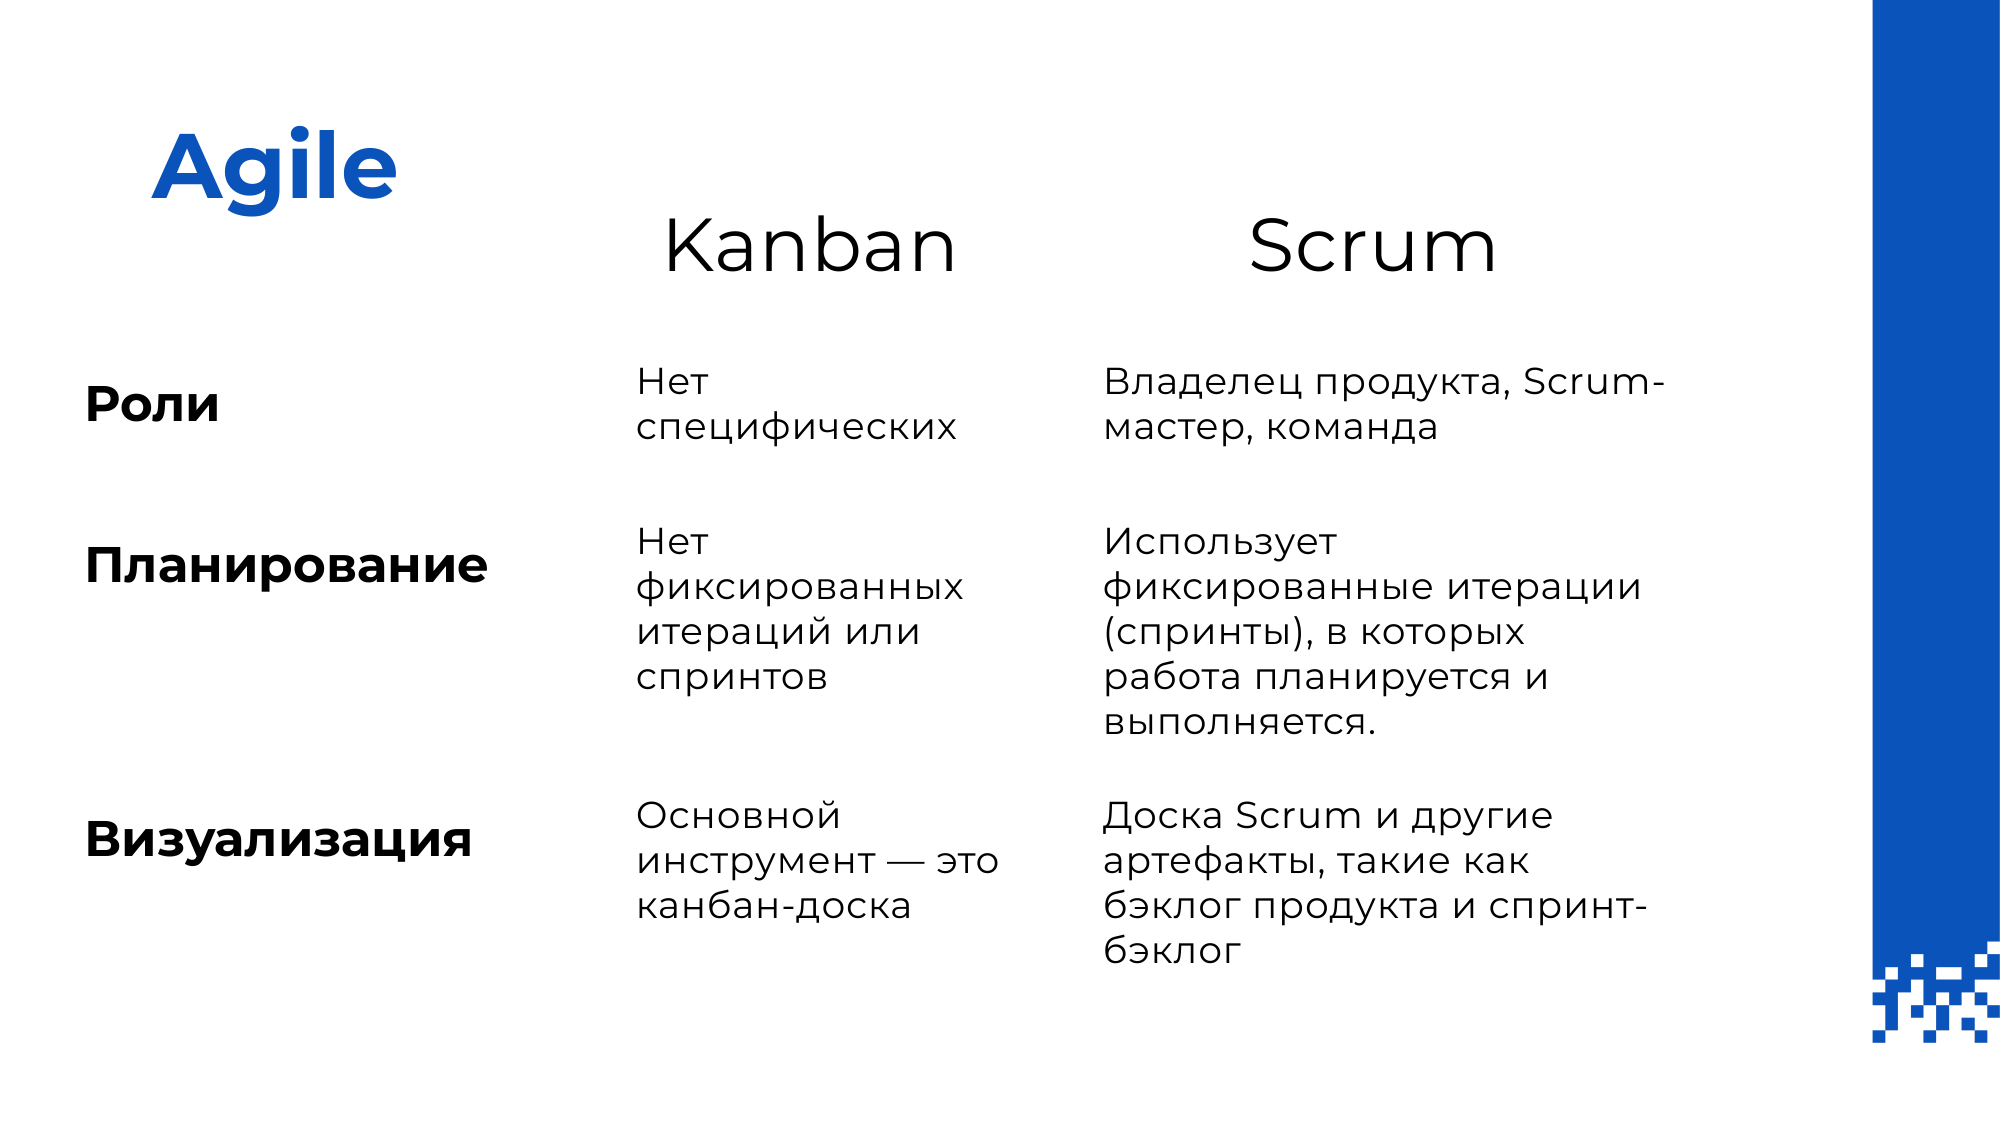

# Agile
Kanban
Scrum
Нет специфических
Владелец продукта, Scrum-мастер, команда
Роли
Нет фиксированных итераций или спринтов
Использует фиксированные итерации (спринты), в которых работа планируется и выполняется.
Планирование
Основной инструмент — это канбан-доска
Доска Scrum и другие артефакты, такие как бэклог продукта и спринт-бэклог
Визуализация